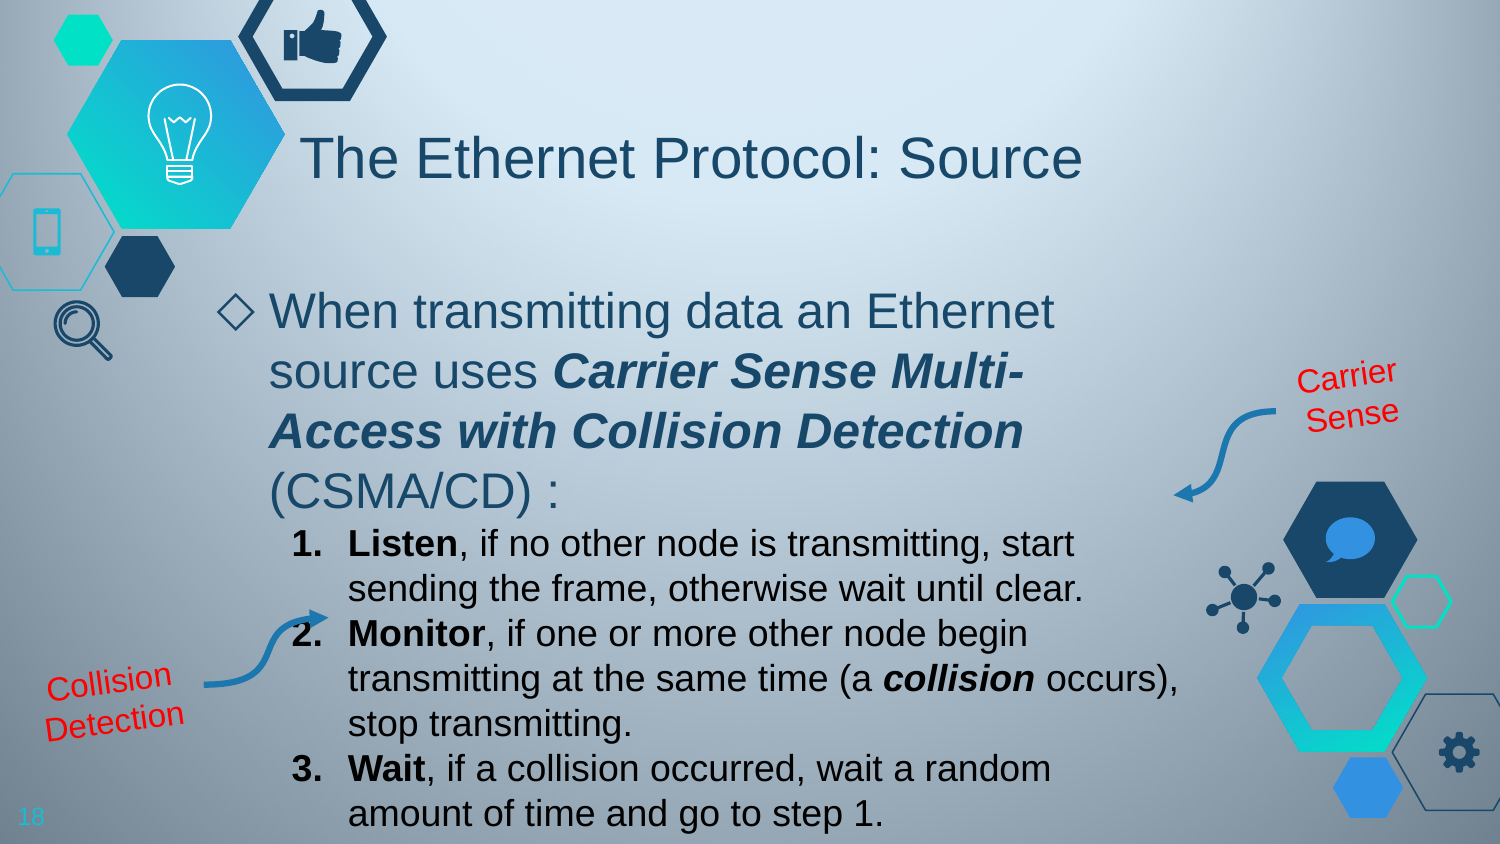

# The Ethernet Protocol: Source
When transmitting data an Ethernet source uses Carrier Sense Multi-Access with Collision Detection (CSMA/CD) :
Listen, if no other node is transmitting, start sending the frame, otherwise wait until clear.
Monitor, if one or more other node begin transmitting at the same time (a collision occurs), stop transmitting.
Wait, if a collision occurred, wait a random amount of time and go to step 1.
Carrier
Sense
Collision
Detection
18